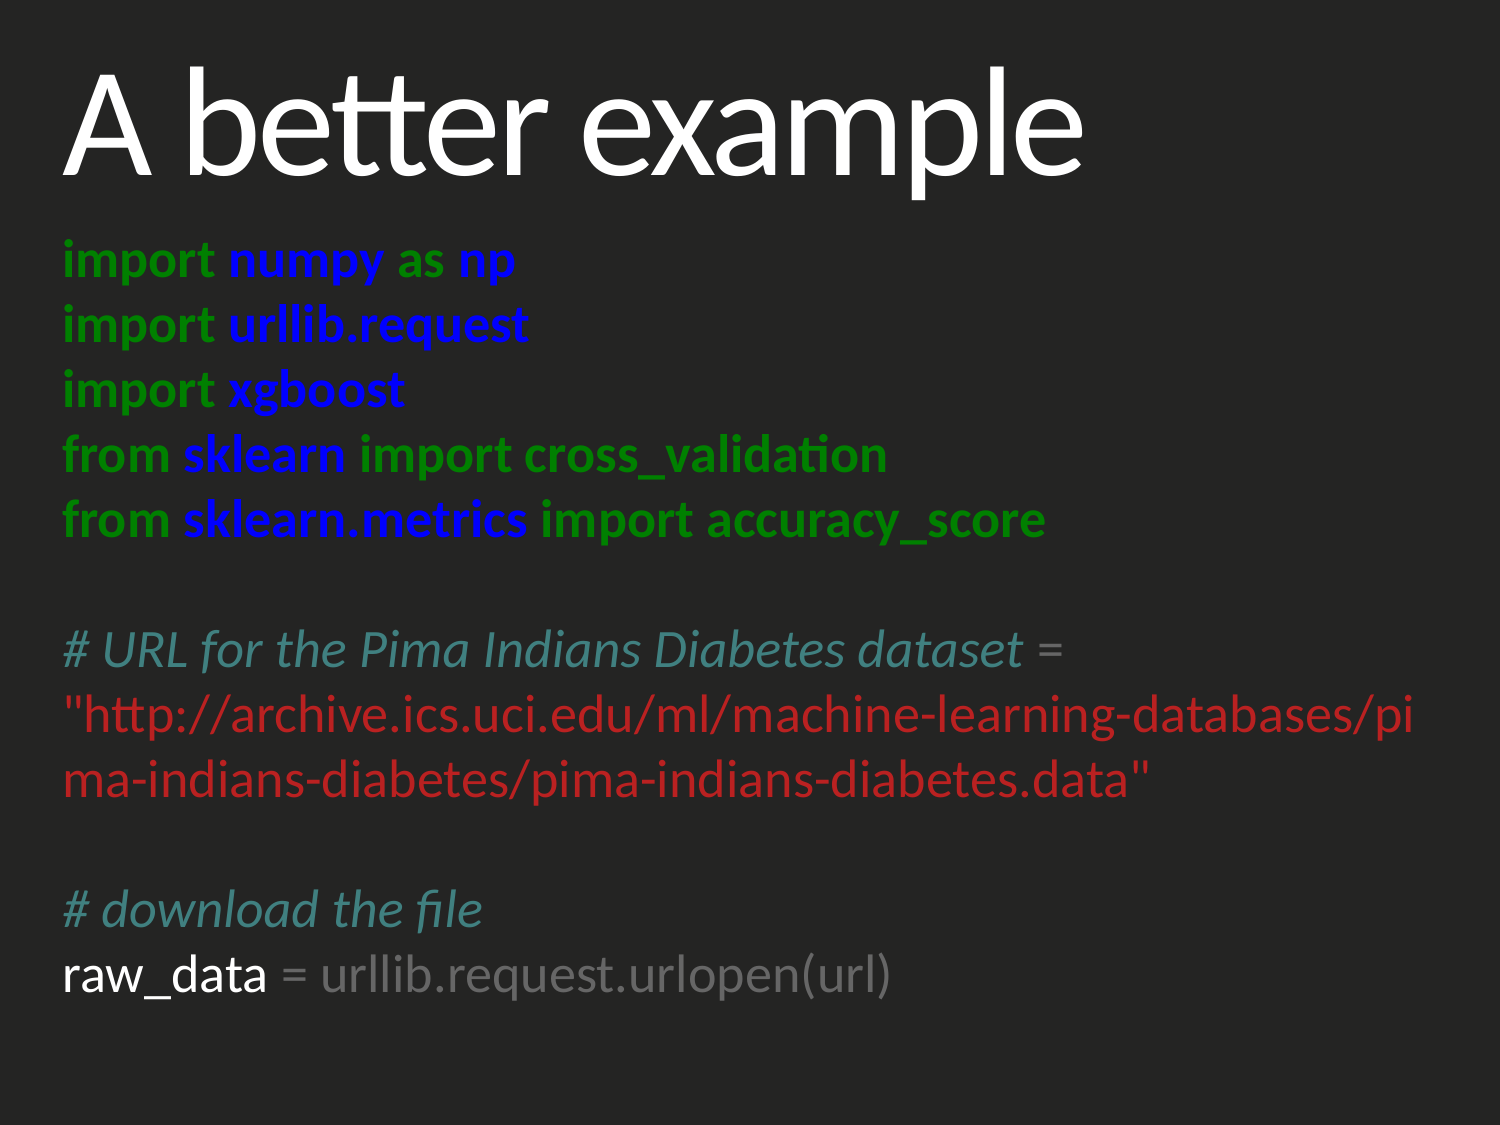

A better example
import numpy as np
import urllib.request
import xgboost
from sklearn import cross_validation
from sklearn.metrics import accuracy_score

# URL for the Pima Indians Diabetes dataset = "http://archive.ics.uci.edu/ml/machine-learning-databases/pima-indians-diabetes/pima-indians-diabetes.data"

# download the file
raw_data = urllib.request.urlopen(url)